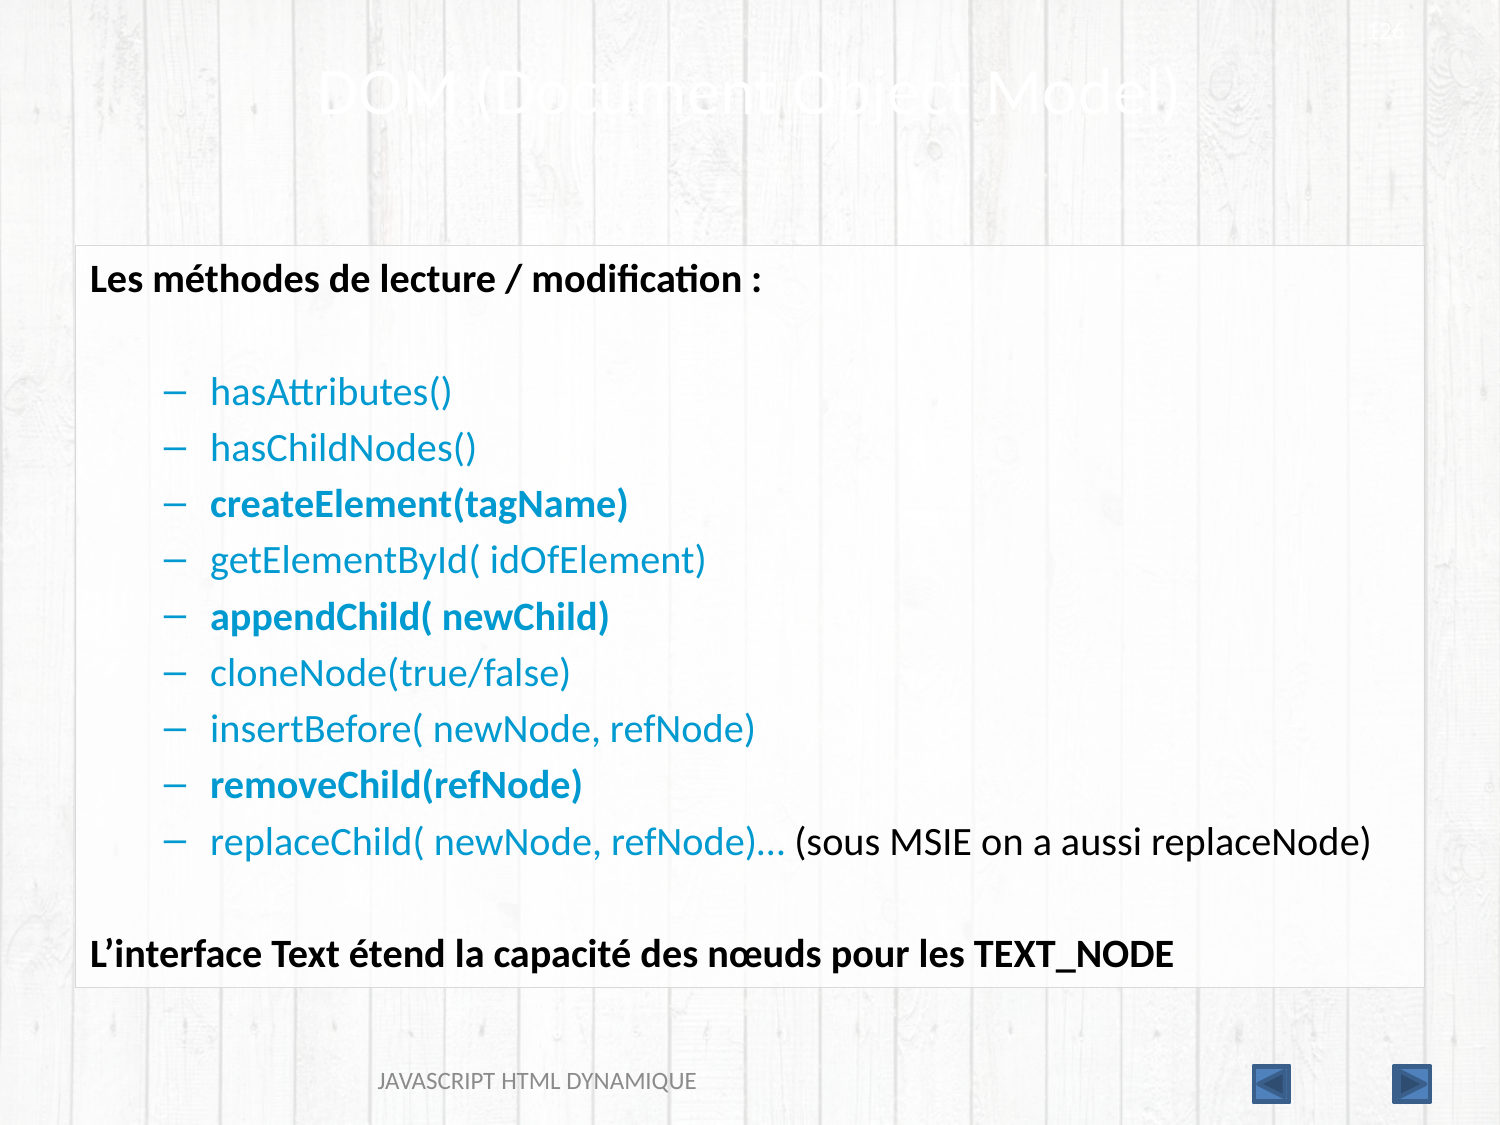

126
# DOM (Document Object Model)
Les méthodes de lecture / modification :

hasAttributes()
hasChildNodes()
createElement(tagName)
getElementById( idOfElement)
appendChild( newChild)
cloneNode(true/false)
insertBefore( newNode, refNode)
removeChild(refNode)
replaceChild( newNode, refNode)… (sous MSIE on a aussi replaceNode)

L’interface Text étend la capacité des nœuds pour les TEXT_NODE

JAVASCRIPT HTML DYNAMIQUE